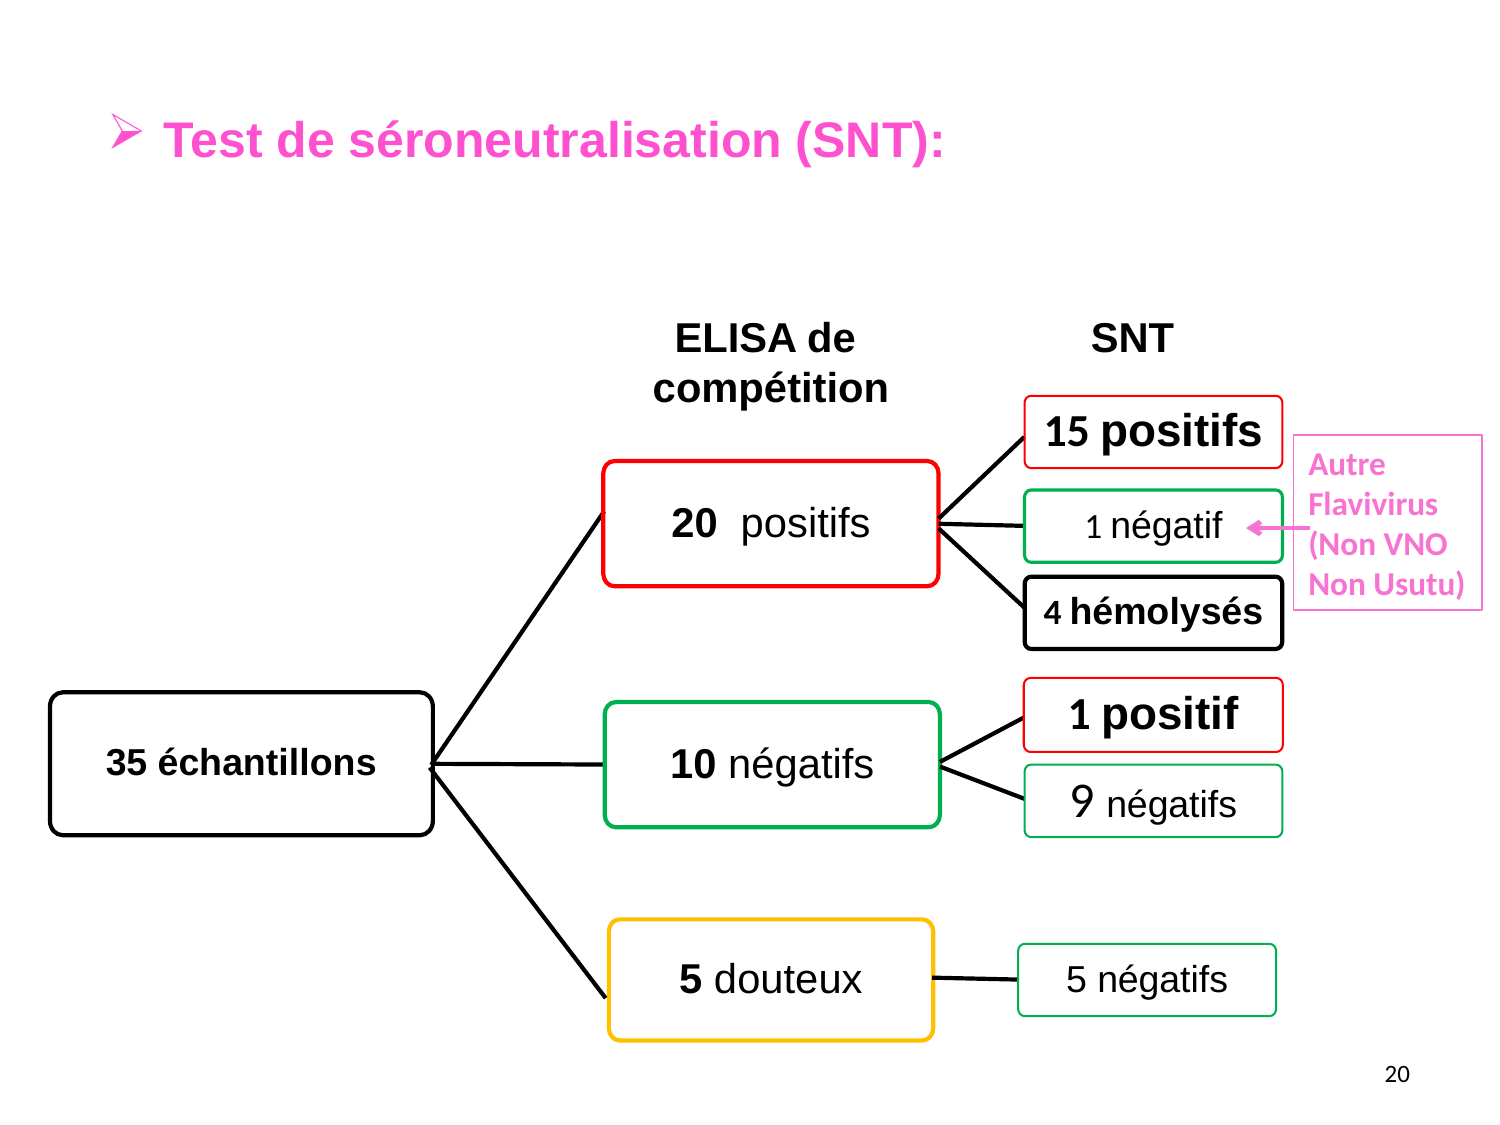

Test de séroneutralisation (SNT):
ELISA de
compétition
SNT
15 positifs
Autre
Flavivirus
(Non VNO
Non Usutu)
20  positifs

1 négatif

4 hémolysés

1 positif
35 échantillons
10 négatifs

9 négatifs

5 douteux

5 négatifs
20